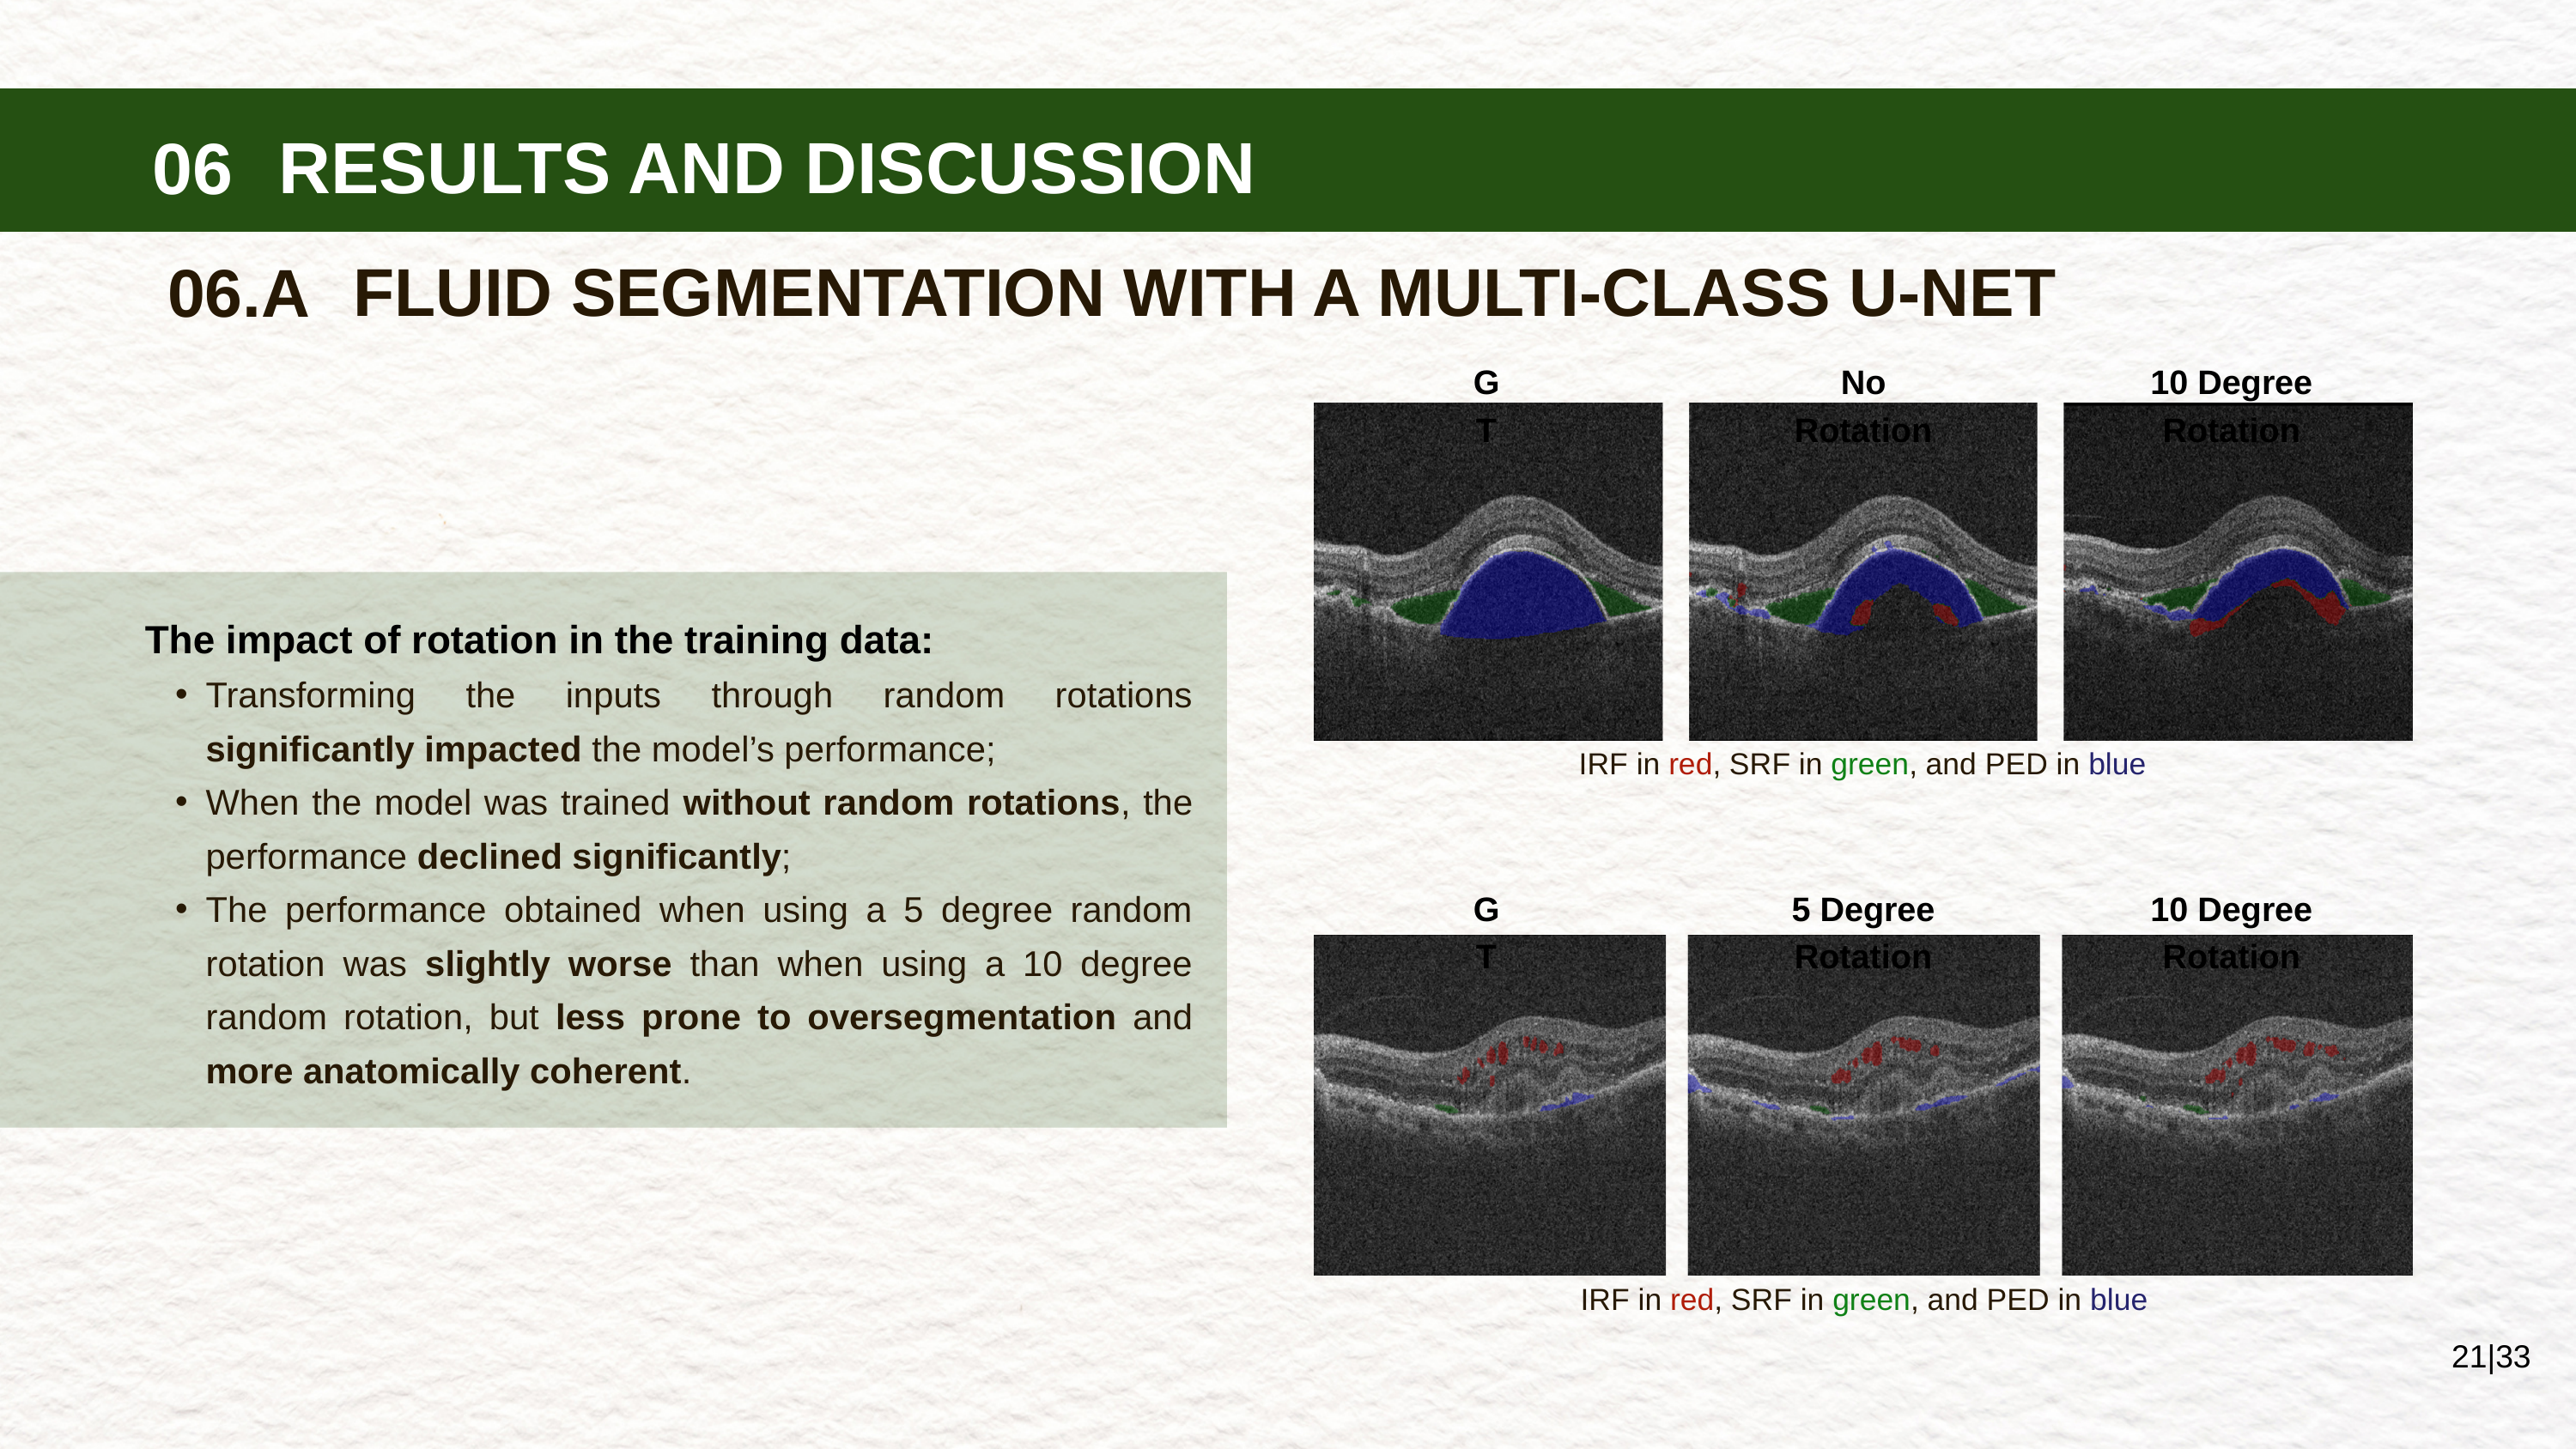

RESULTS AND DISCUSSION
06
RESULTS AND DISCUSSION
06
MATERIALS AND METHODS
04
RESULTS AND DISCUSSION
06
FLUID SEGMENTATION WITH A MULTI-CLASS U-NET
06.A
GT
No Rotation
10 Degree Rotation

The impact of rotation in the training data:
Transforming the inputs through random rotations significantly impacted the model’s performance;
When the model was trained without random rotations, the performance declined significantly;
The performance obtained when using a 5 degree random rotation was slightly worse than when using a 10 degree random rotation, but less prone to oversegmentation and more anatomically coherent.
IRF in red, SRF in green, and PED in blue

GT
5 Degree Rotation
10 Degree Rotation

IRF in red, SRF in green, and PED in blue

21|33